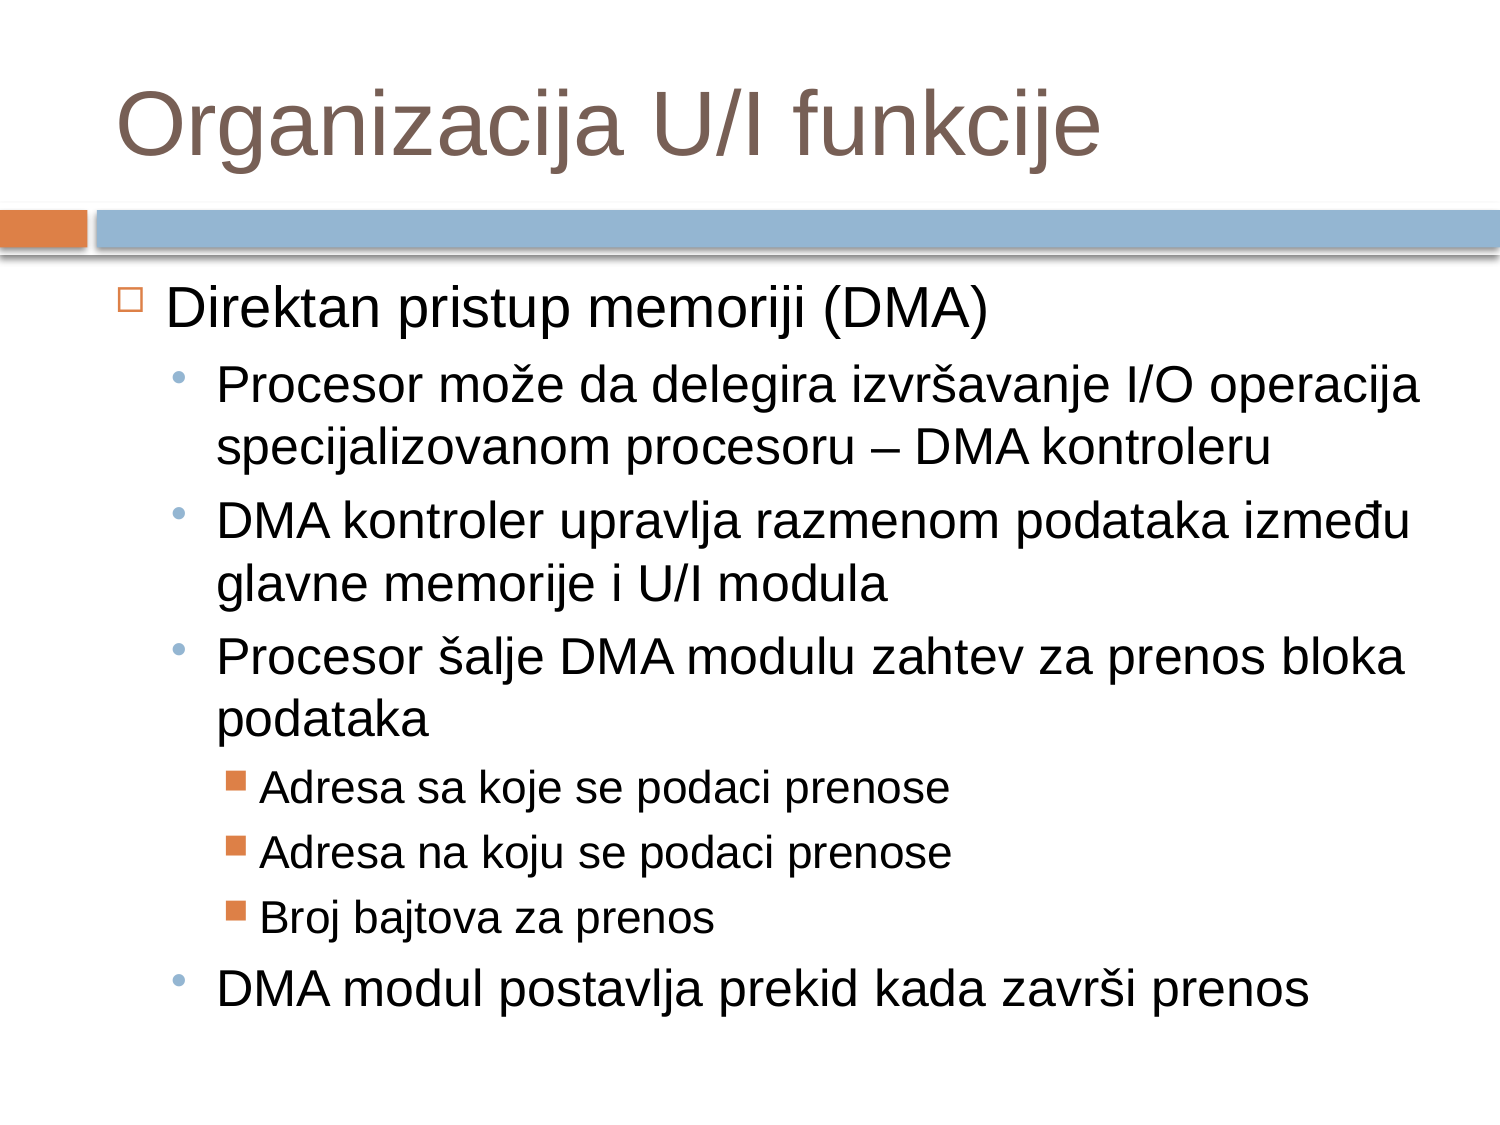

# Organizacija U/I funkcije
Direktan pristup memoriji (DMA)
Procesor može da delegira izvršavanje I/O operacija specijalizovanom procesoru – DMA kontroleru
DMA kontroler upravlja razmenom podataka između glavne memorije i U/I modula
Procesor šalje DMA modulu zahtev za prenos bloka podataka
Adresa sa koje se podaci prenose
Adresa na koju se podaci prenose
Broj bajtova za prenos
DMA modul postavlja prekid kada završi prenos